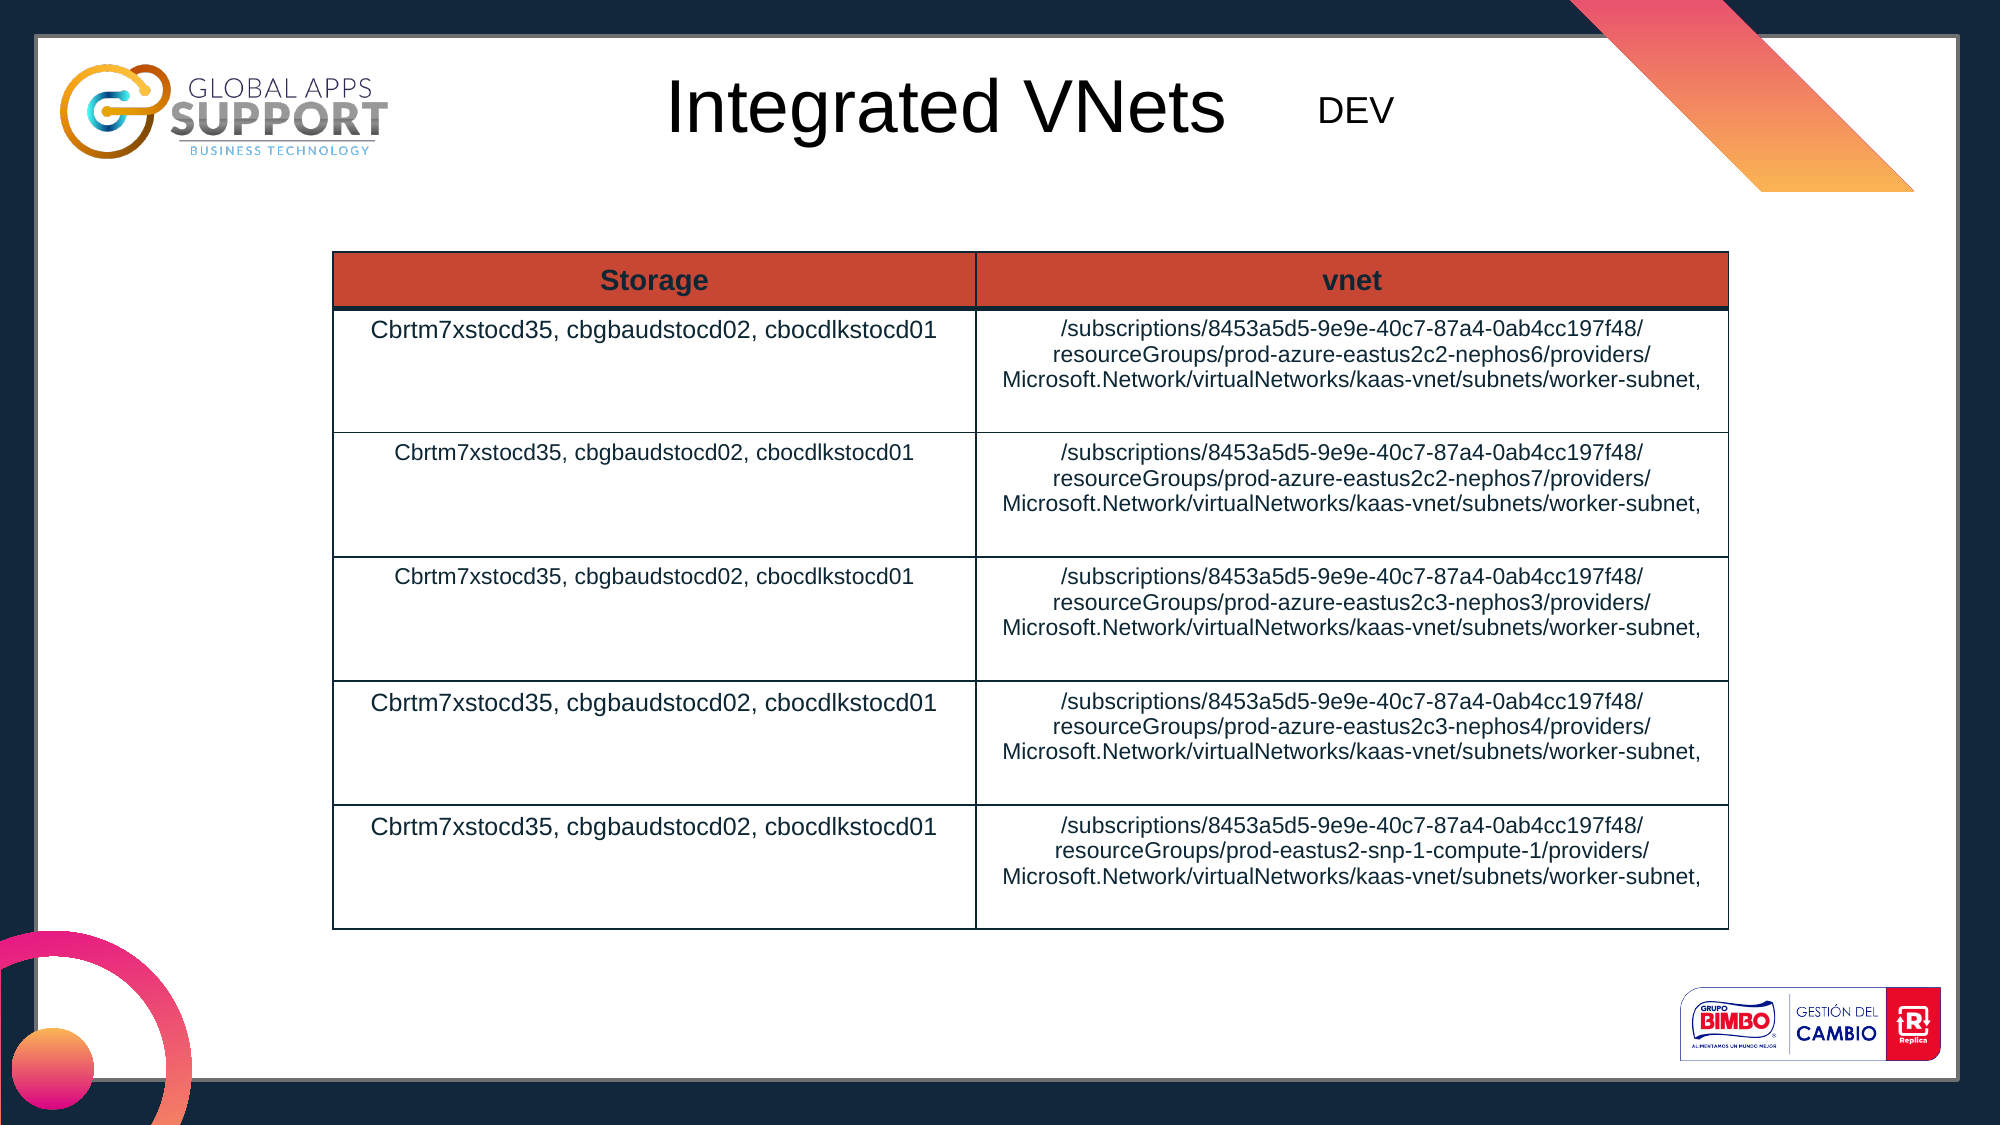

Integrated VNets
DEV
| Storage | vnet |
| --- | --- |
| Cbrtm7xstocd35, cbgbaudstocd02, cbocdlkstocd01 | /subscriptions/8453a5d5-9e9e-40c7-87a4-0ab4cc197f48/resourceGroups/prod-azure-eastus2c2-nephos6/providers/Microsoft.Network/virtualNetworks/kaas-vnet/subnets/worker-subnet, |
| Cbrtm7xstocd35, cbgbaudstocd02, cbocdlkstocd01 | /subscriptions/8453a5d5-9e9e-40c7-87a4-0ab4cc197f48/resourceGroups/prod-azure-eastus2c2-nephos7/providers/Microsoft.Network/virtualNetworks/kaas-vnet/subnets/worker-subnet, |
| Cbrtm7xstocd35, cbgbaudstocd02, cbocdlkstocd01 | /subscriptions/8453a5d5-9e9e-40c7-87a4-0ab4cc197f48/resourceGroups/prod-azure-eastus2c3-nephos3/providers/Microsoft.Network/virtualNetworks/kaas-vnet/subnets/worker-subnet, |
| Cbrtm7xstocd35, cbgbaudstocd02, cbocdlkstocd01 | /subscriptions/8453a5d5-9e9e-40c7-87a4-0ab4cc197f48/resourceGroups/prod-azure-eastus2c3-nephos4/providers/Microsoft.Network/virtualNetworks/kaas-vnet/subnets/worker-subnet, |
| Cbrtm7xstocd35, cbgbaudstocd02, cbocdlkstocd01 | /subscriptions/8453a5d5-9e9e-40c7-87a4-0ab4cc197f48/resourceGroups/prod-eastus2-snp-1-compute-1/providers/Microsoft.Network/virtualNetworks/kaas-vnet/subnets/worker-subnet, |